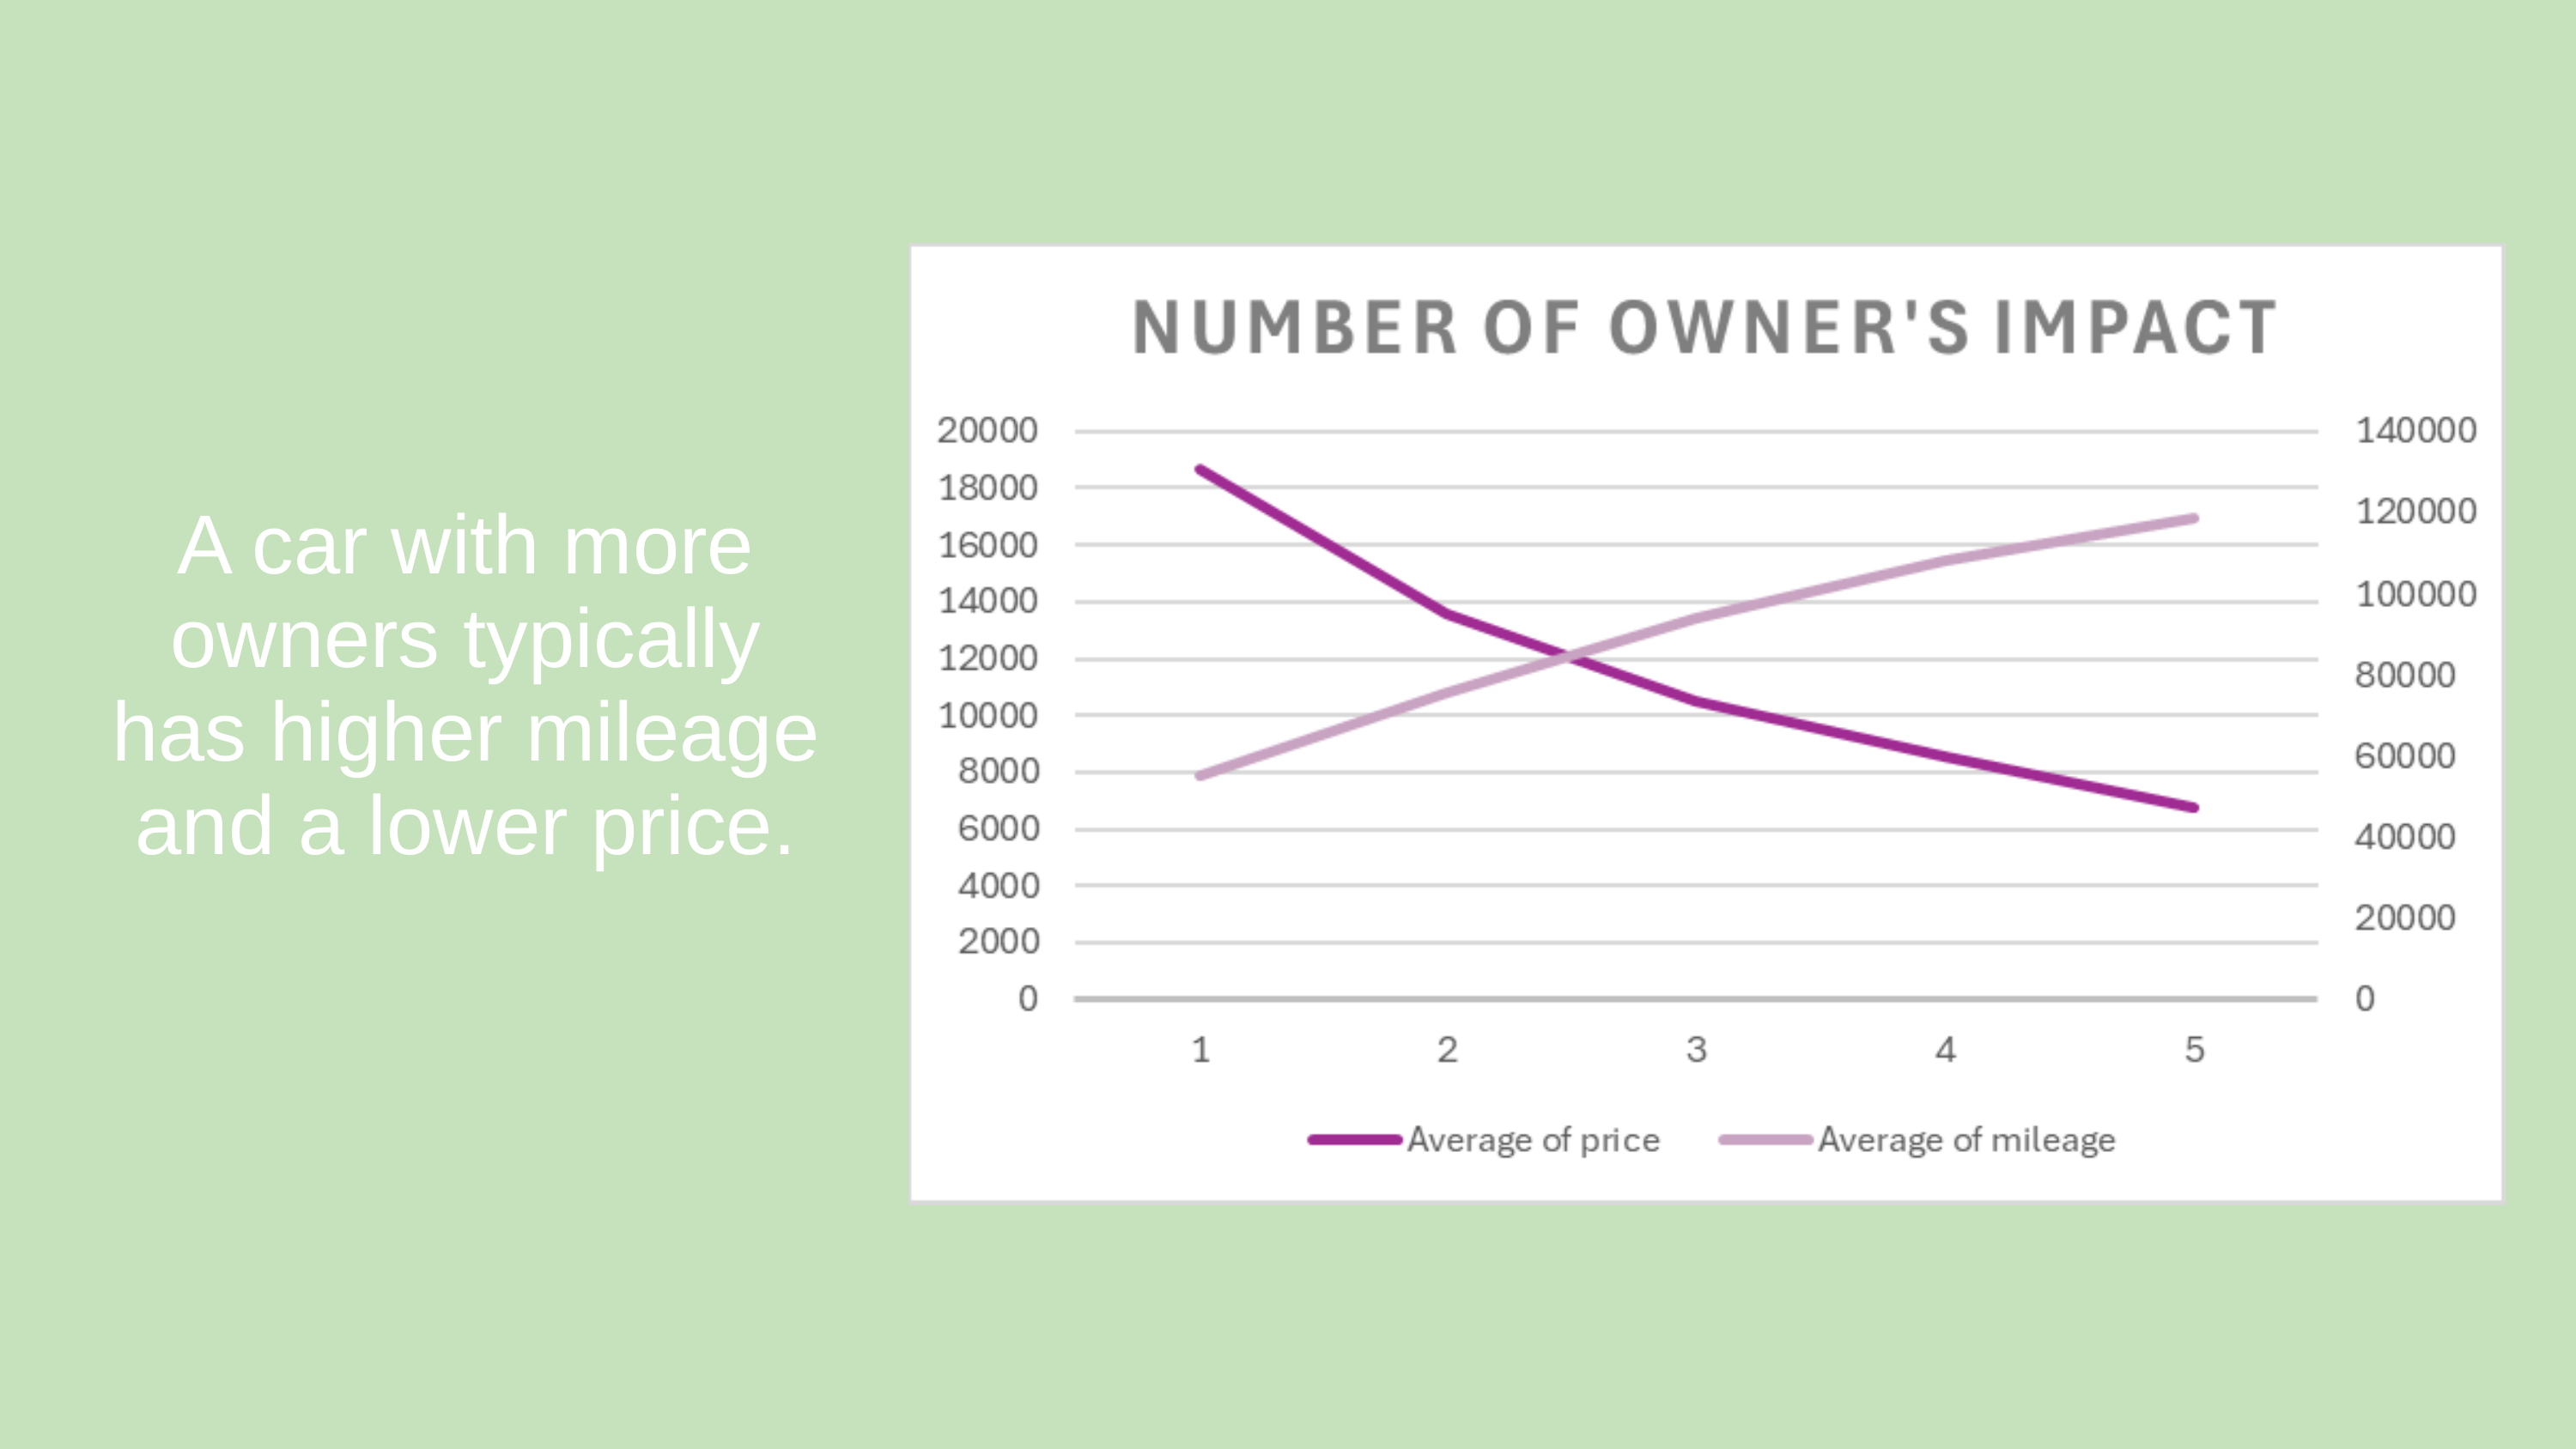

A car with more owners typically has higher mileage and a lower price.